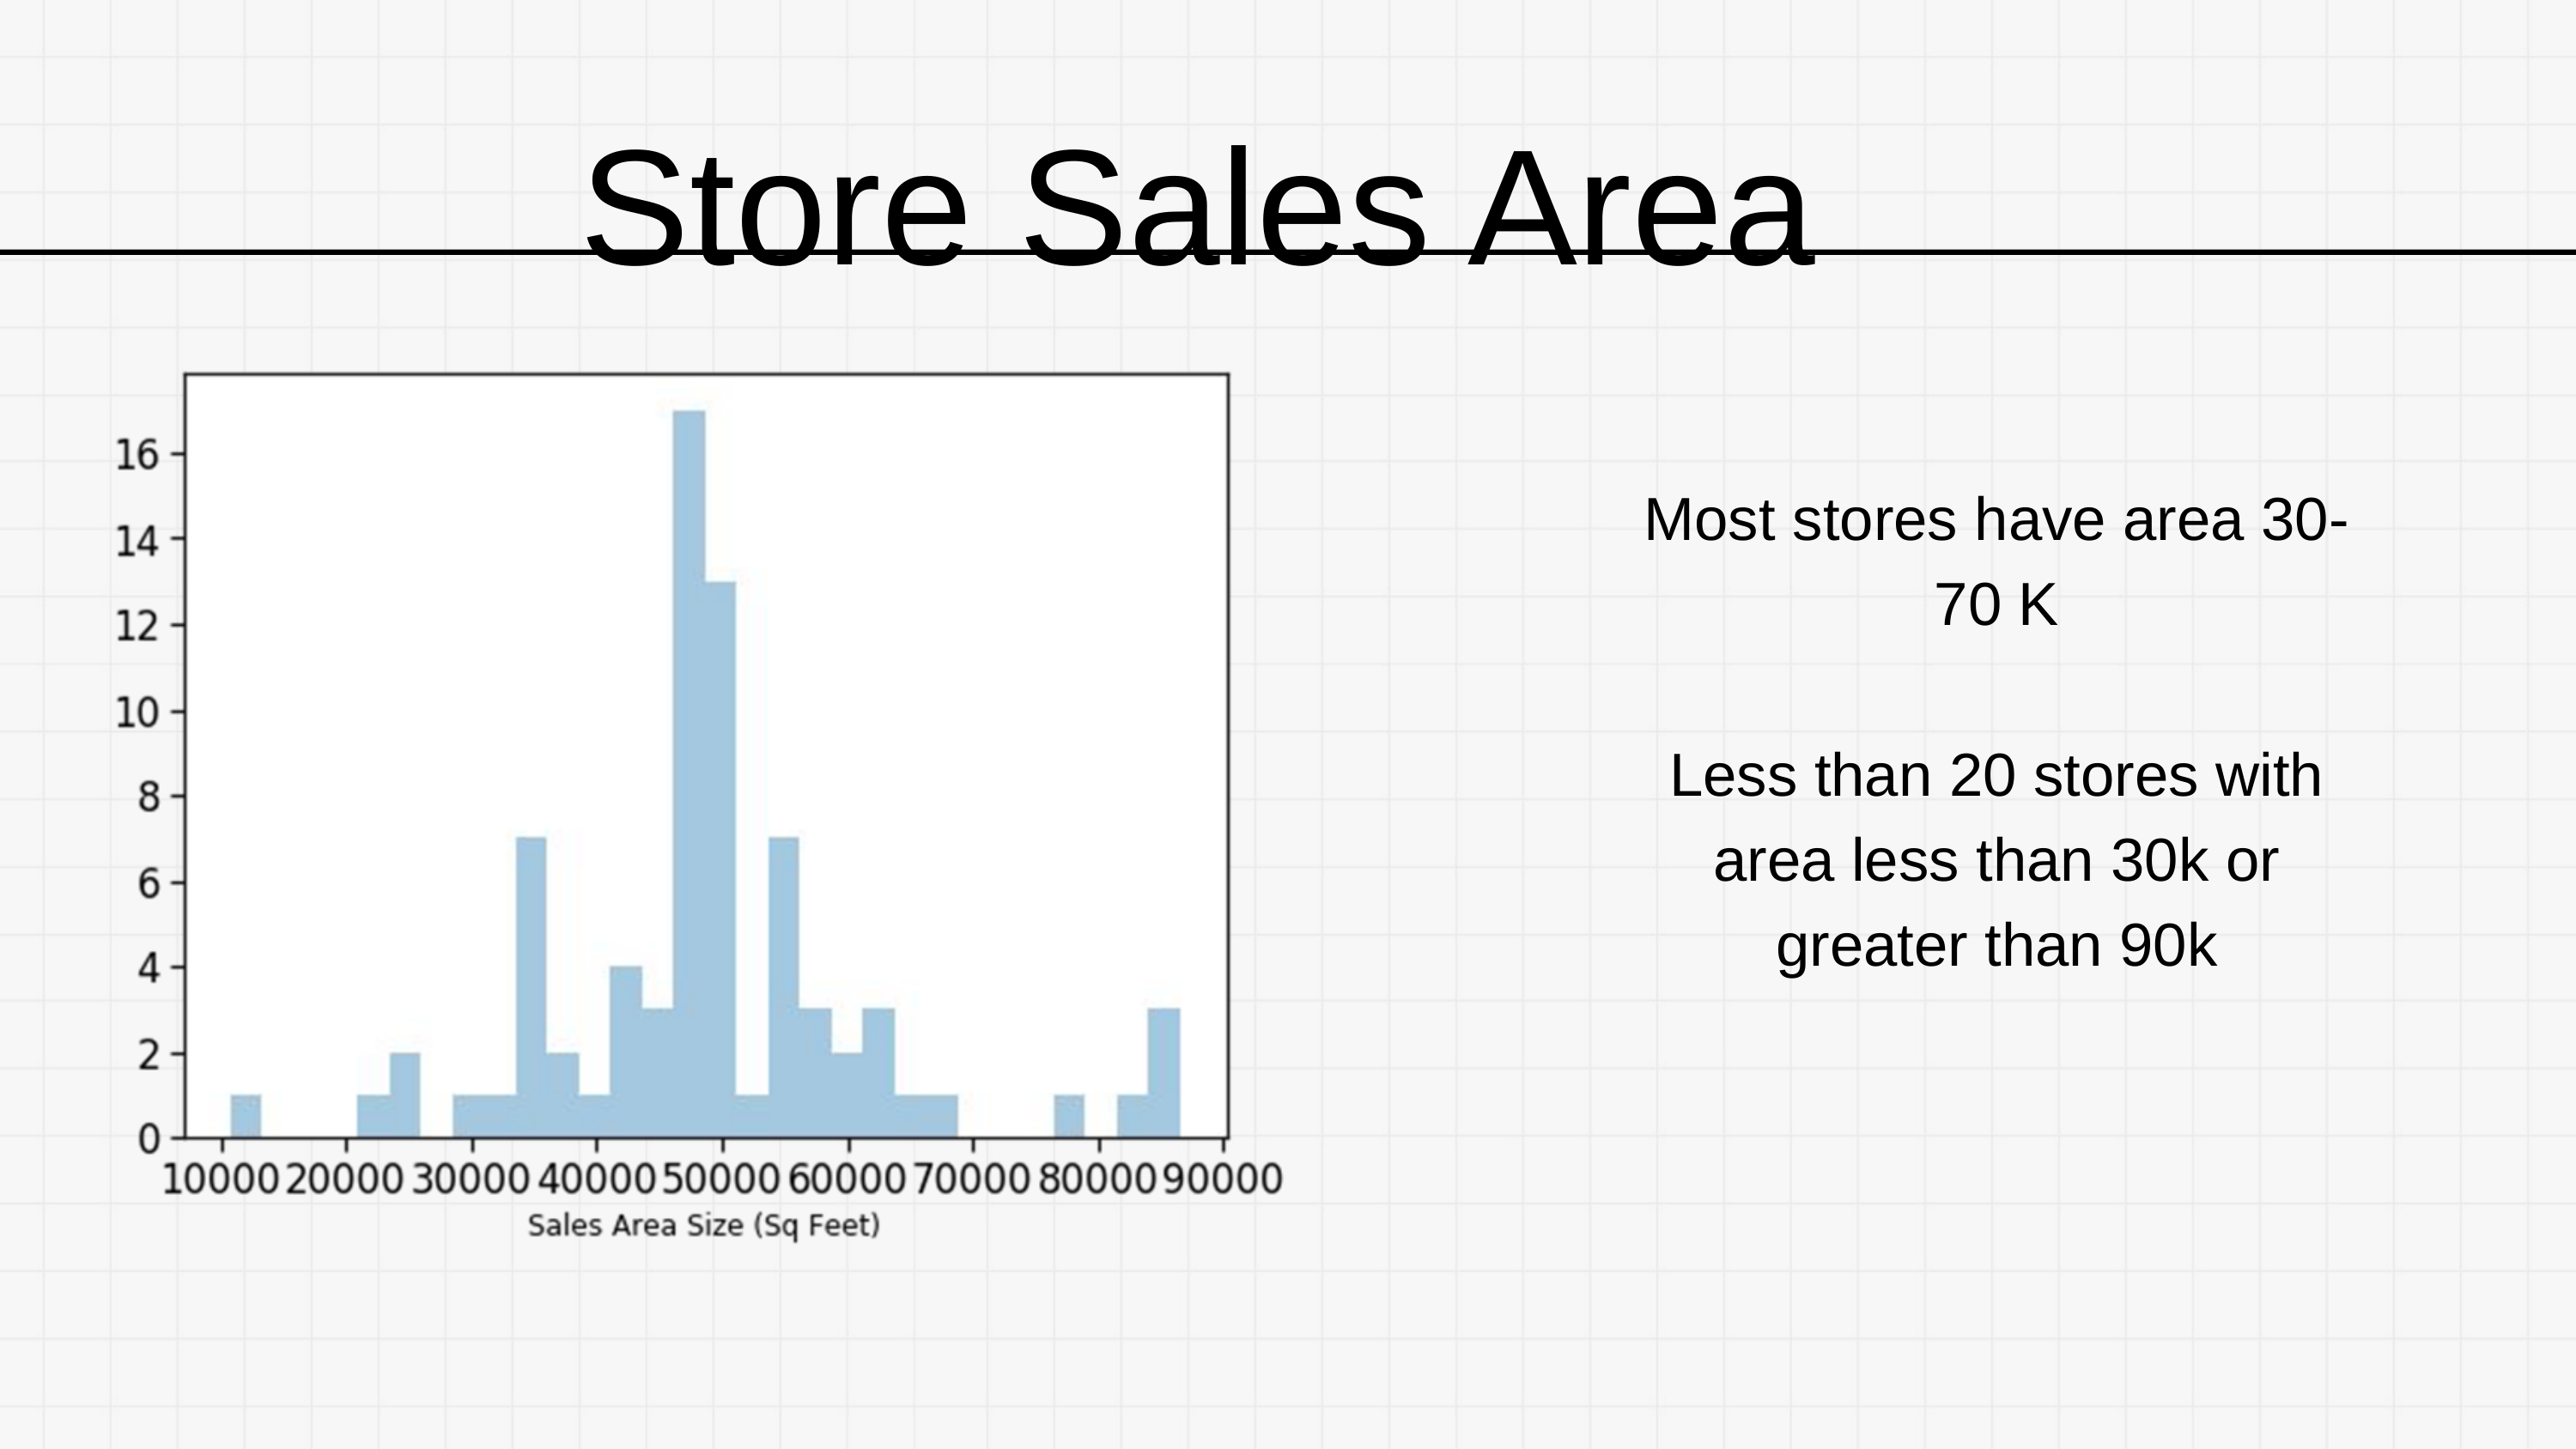

Store Sales Area

Most stores have area 30-70 K

Less than 20 stores with area less than 30k or greater than 90k